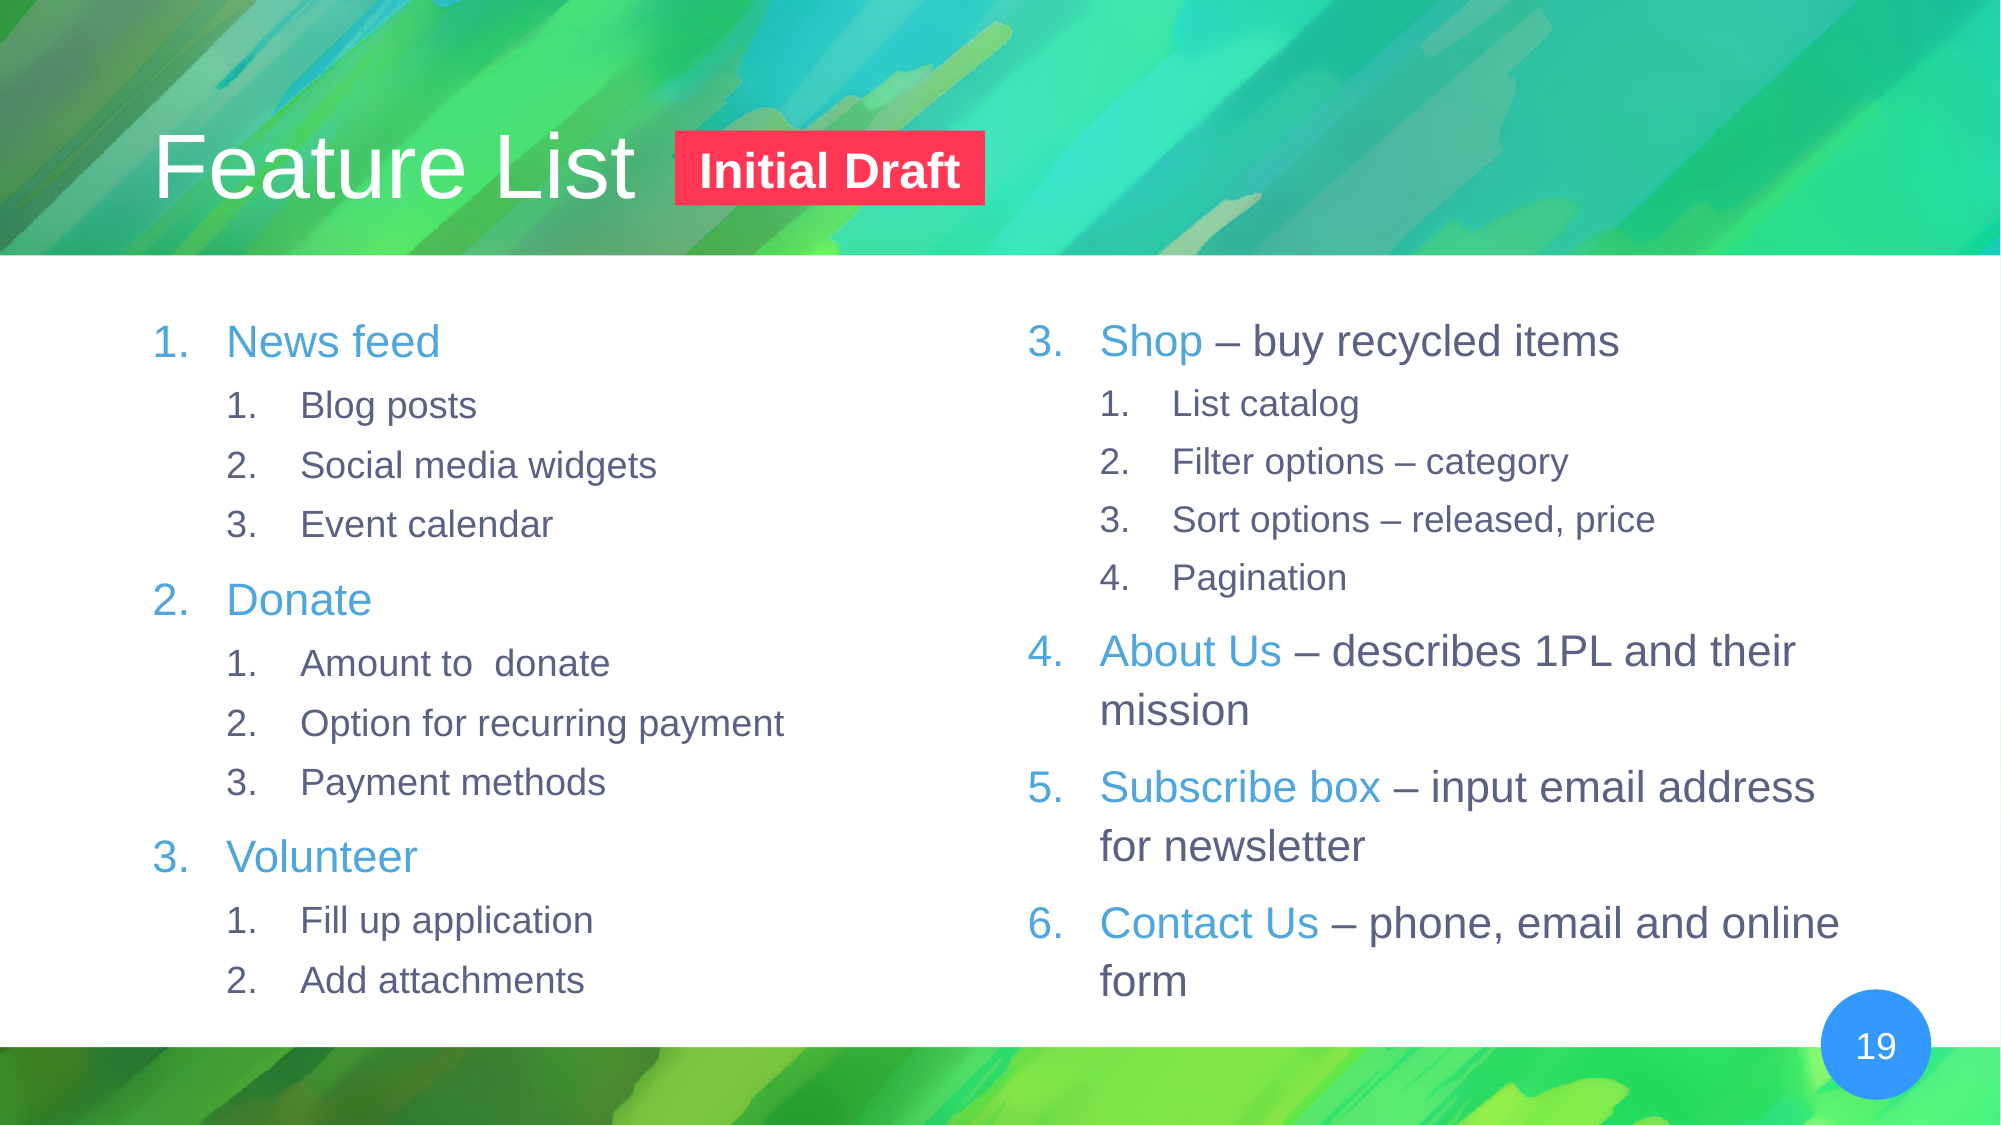

# Feature List
Initial Draft

News feed
Blog posts
Social media widgets
Event calendar
Donate
Amount to  donate
Option for recurring payment
Payment methods
Volunteer
Fill up application
Add attachments
Shop – buy recycled items
List catalog
Filter options – category
Sort options – released, price
Pagination
About Us – describes 1PL and their mission
Subscribe box – input email address for newsletter
Contact Us – phone, email and online form
19